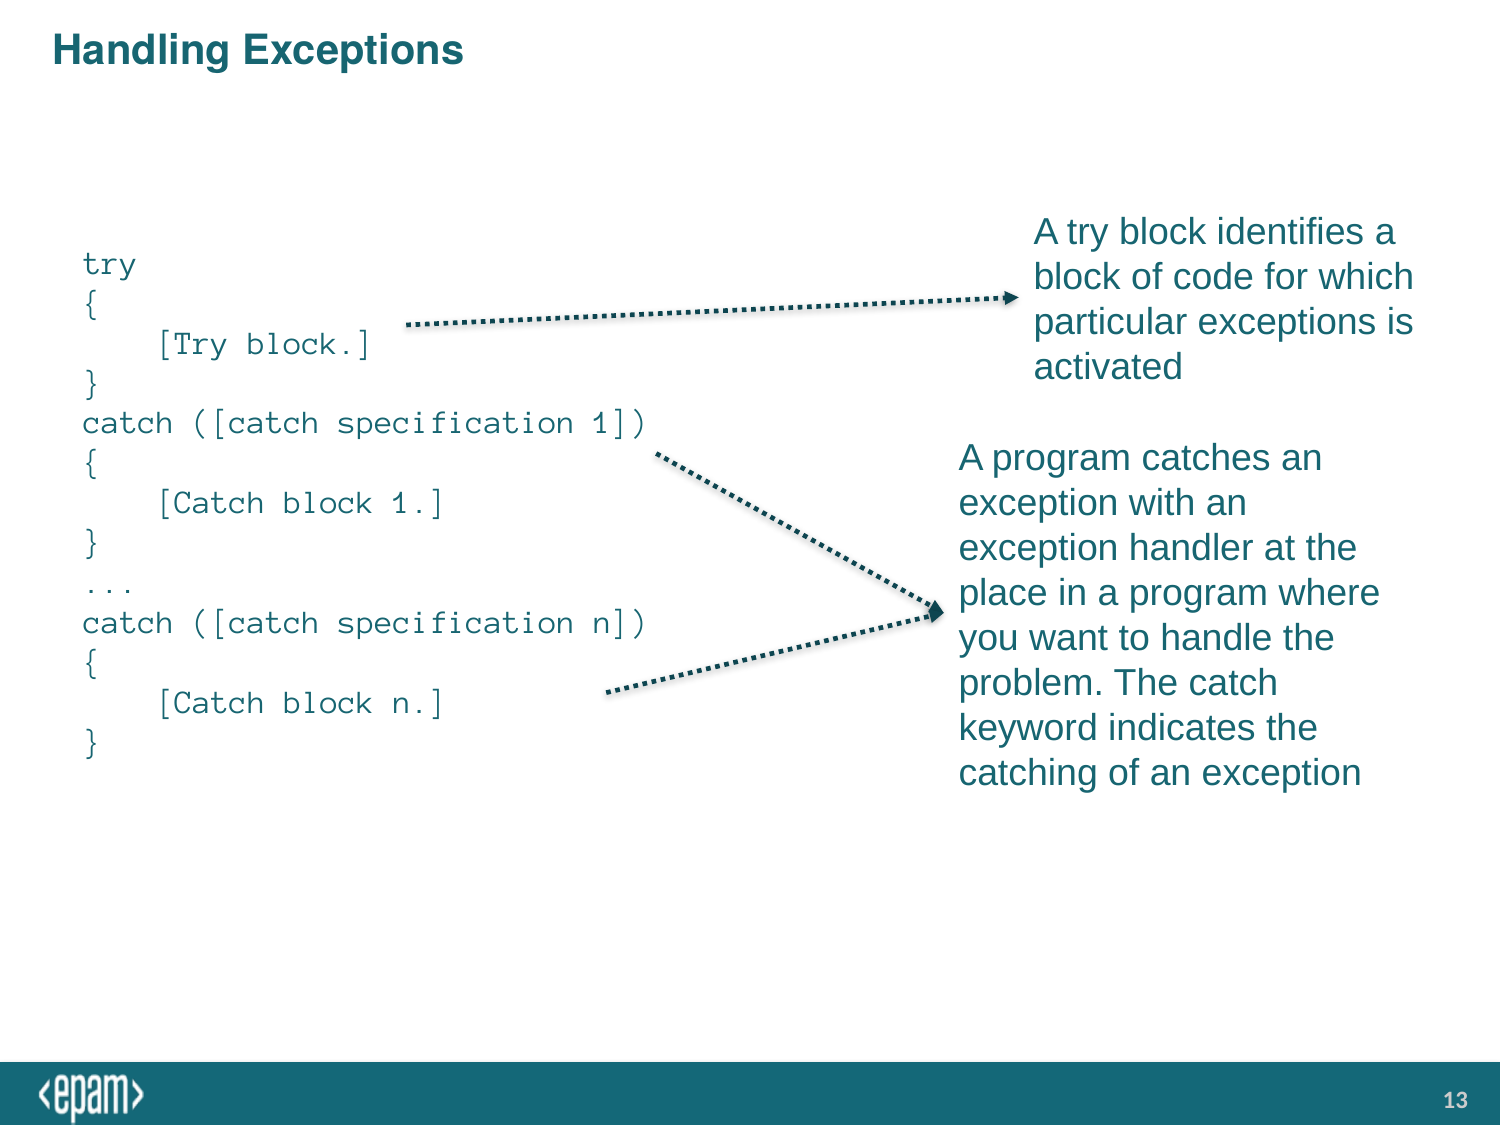

# Handling Exceptions
A try block identifies a block of code for which particular exceptions is activated

try
{
    [Try block.]
}
catch ([catch specification 1])
{
    [Catch block 1.]
}
...
catch ([catch specification n])
{
    [Catch block n.]
}
A program catches an exception with an exception handler at the place in a program where you want to handle the problem. The catch keyword indicates the catching of an exception